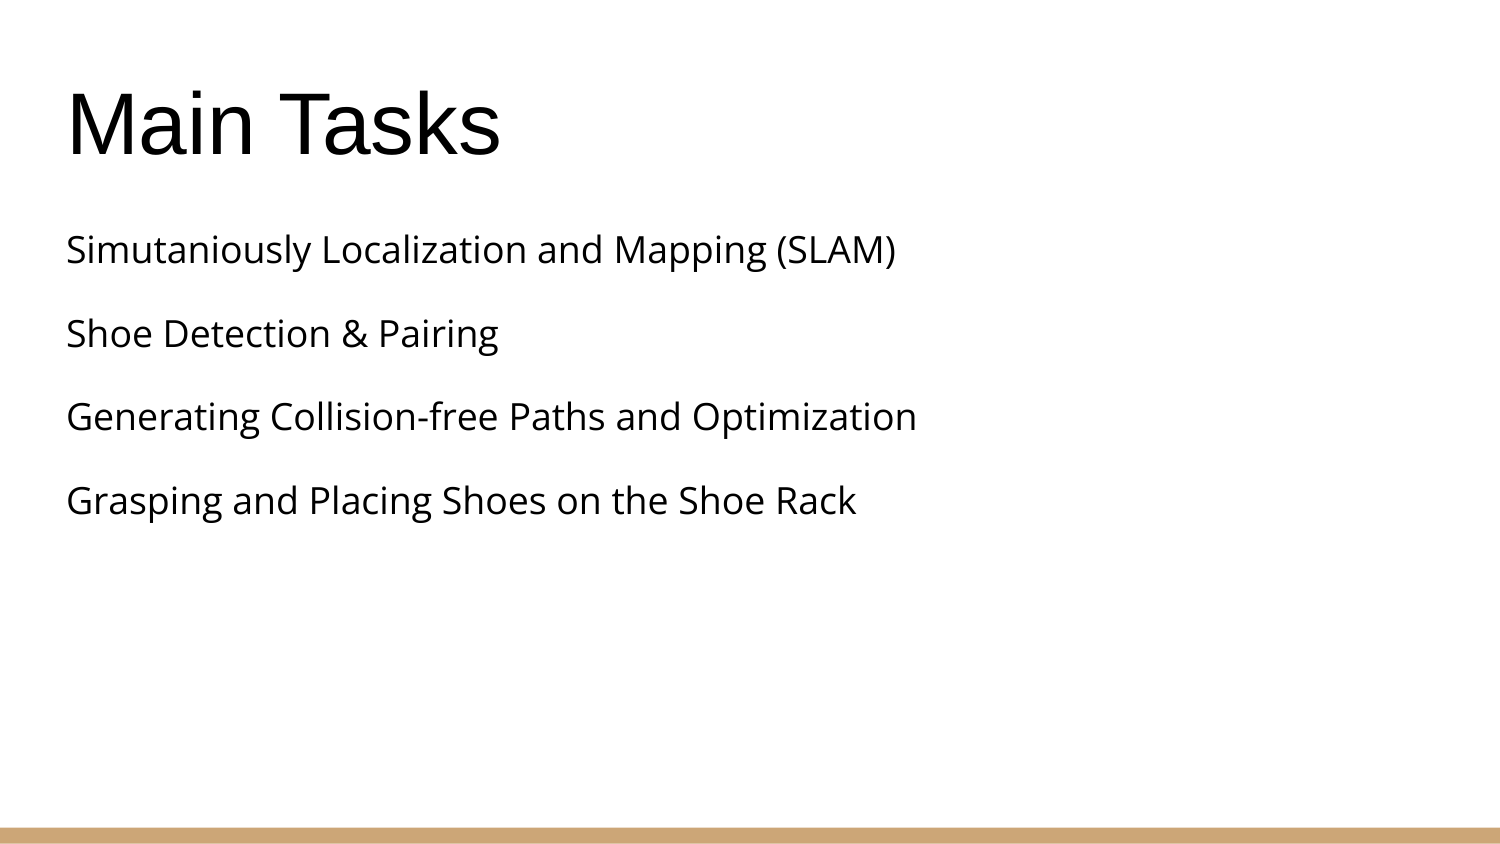

# Main Tasks
Simutaniously Localization and Mapping (SLAM)
Shoe Detection & Pairing
Generating Collision-free Paths and Optimization
Grasping and Placing Shoes on the Shoe Rack